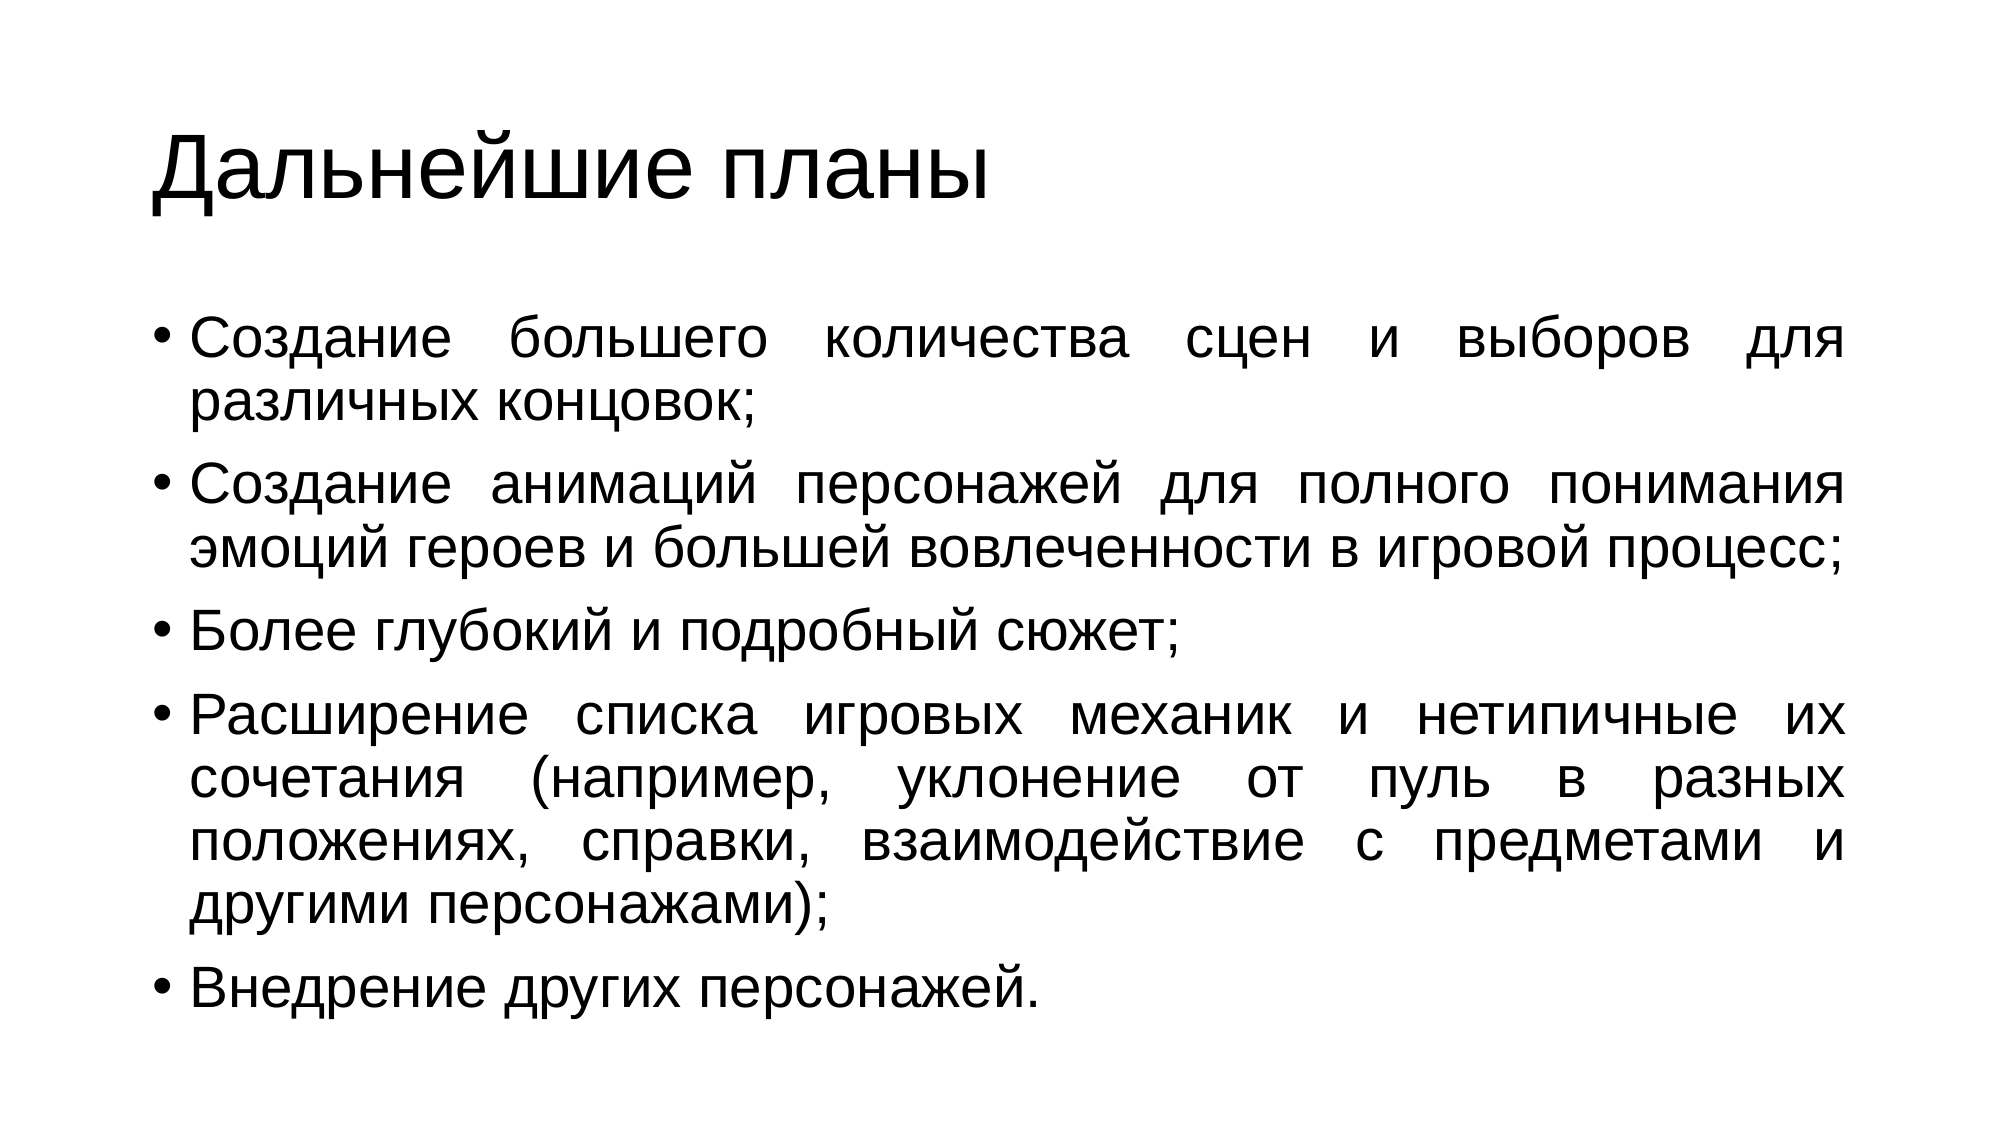

# Дальнейшие планы
Создание большего количества сцен и выборов для различных концовок;
Создание анимаций персонажей для полного понимания эмоций героев и большей вовлеченности в игровой процесс;
Более глубокий и подробный сюжет;
Расширение списка игровых механик и нетипичные их сочетания (например, уклонение от пуль в разных положениях, справки, взаимодействие с предметами и другими персонажами);
Внедрение других персонажей.